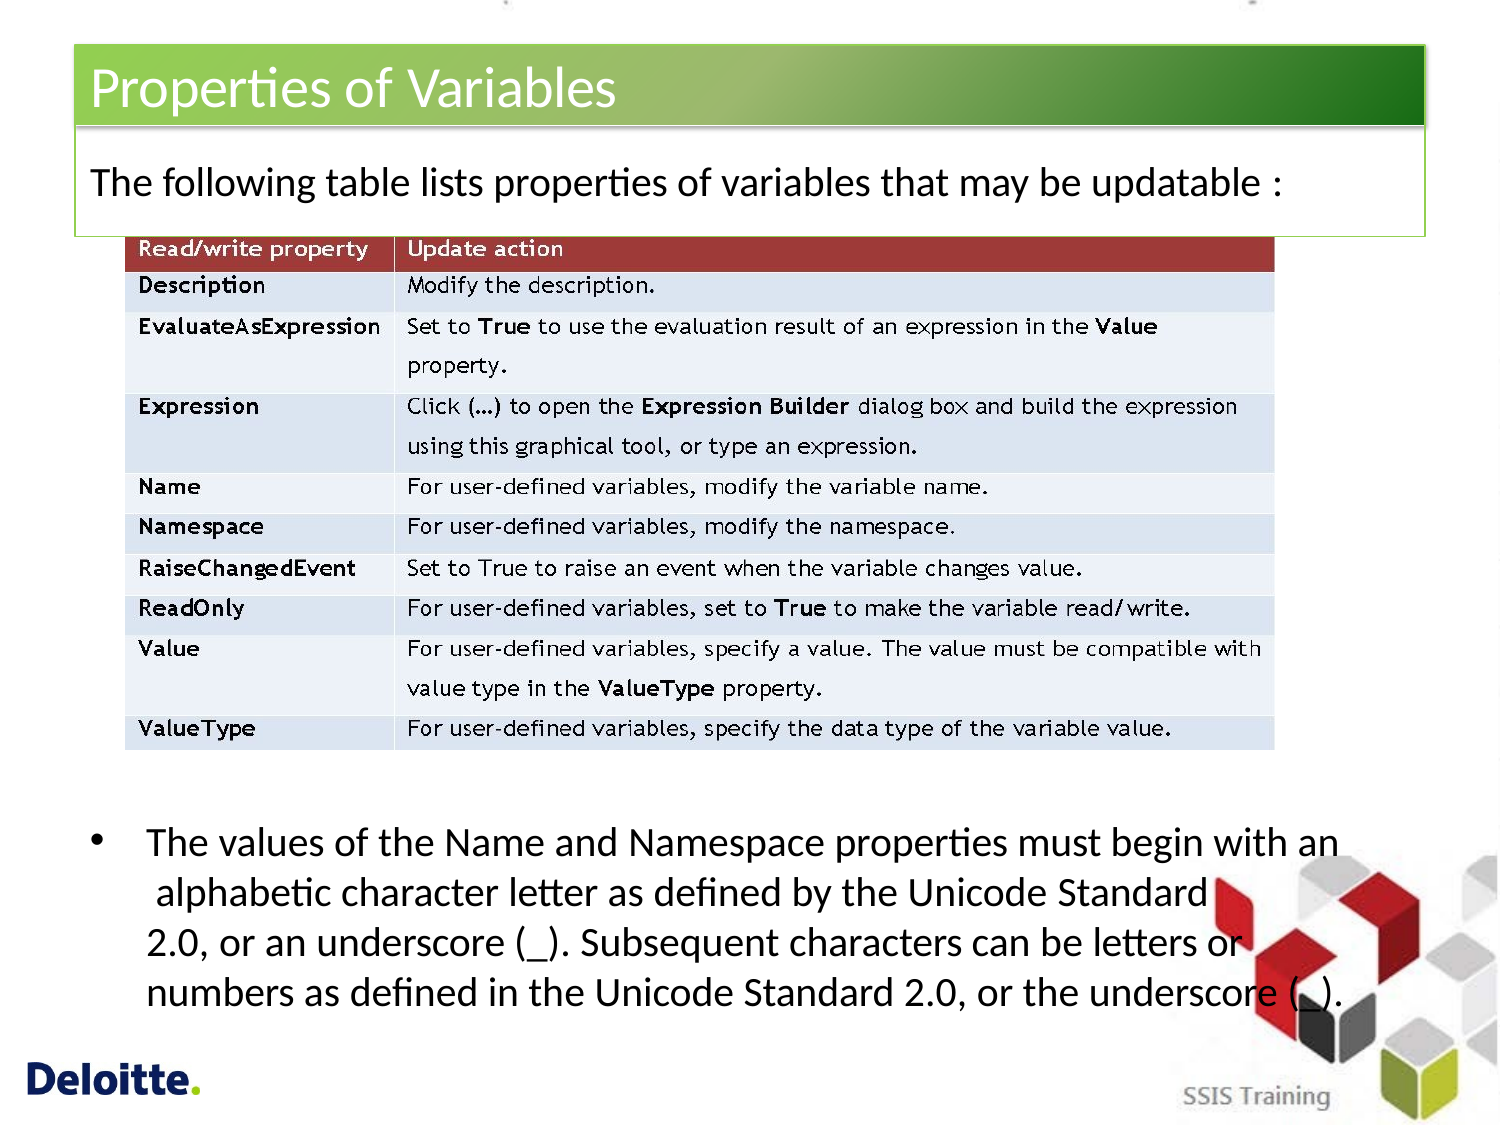

# Properties of Variables
The following table lists properties of variables that may be updatable :

The values of the Name and Namespace properties must begin with an  alphabetic character letter as defined by the Unicode Standard
2.0, or an underscore (_). Subsequent characters can be letters or  numbers as defined in the Unicode Standard 2.0, or the underscore (_).